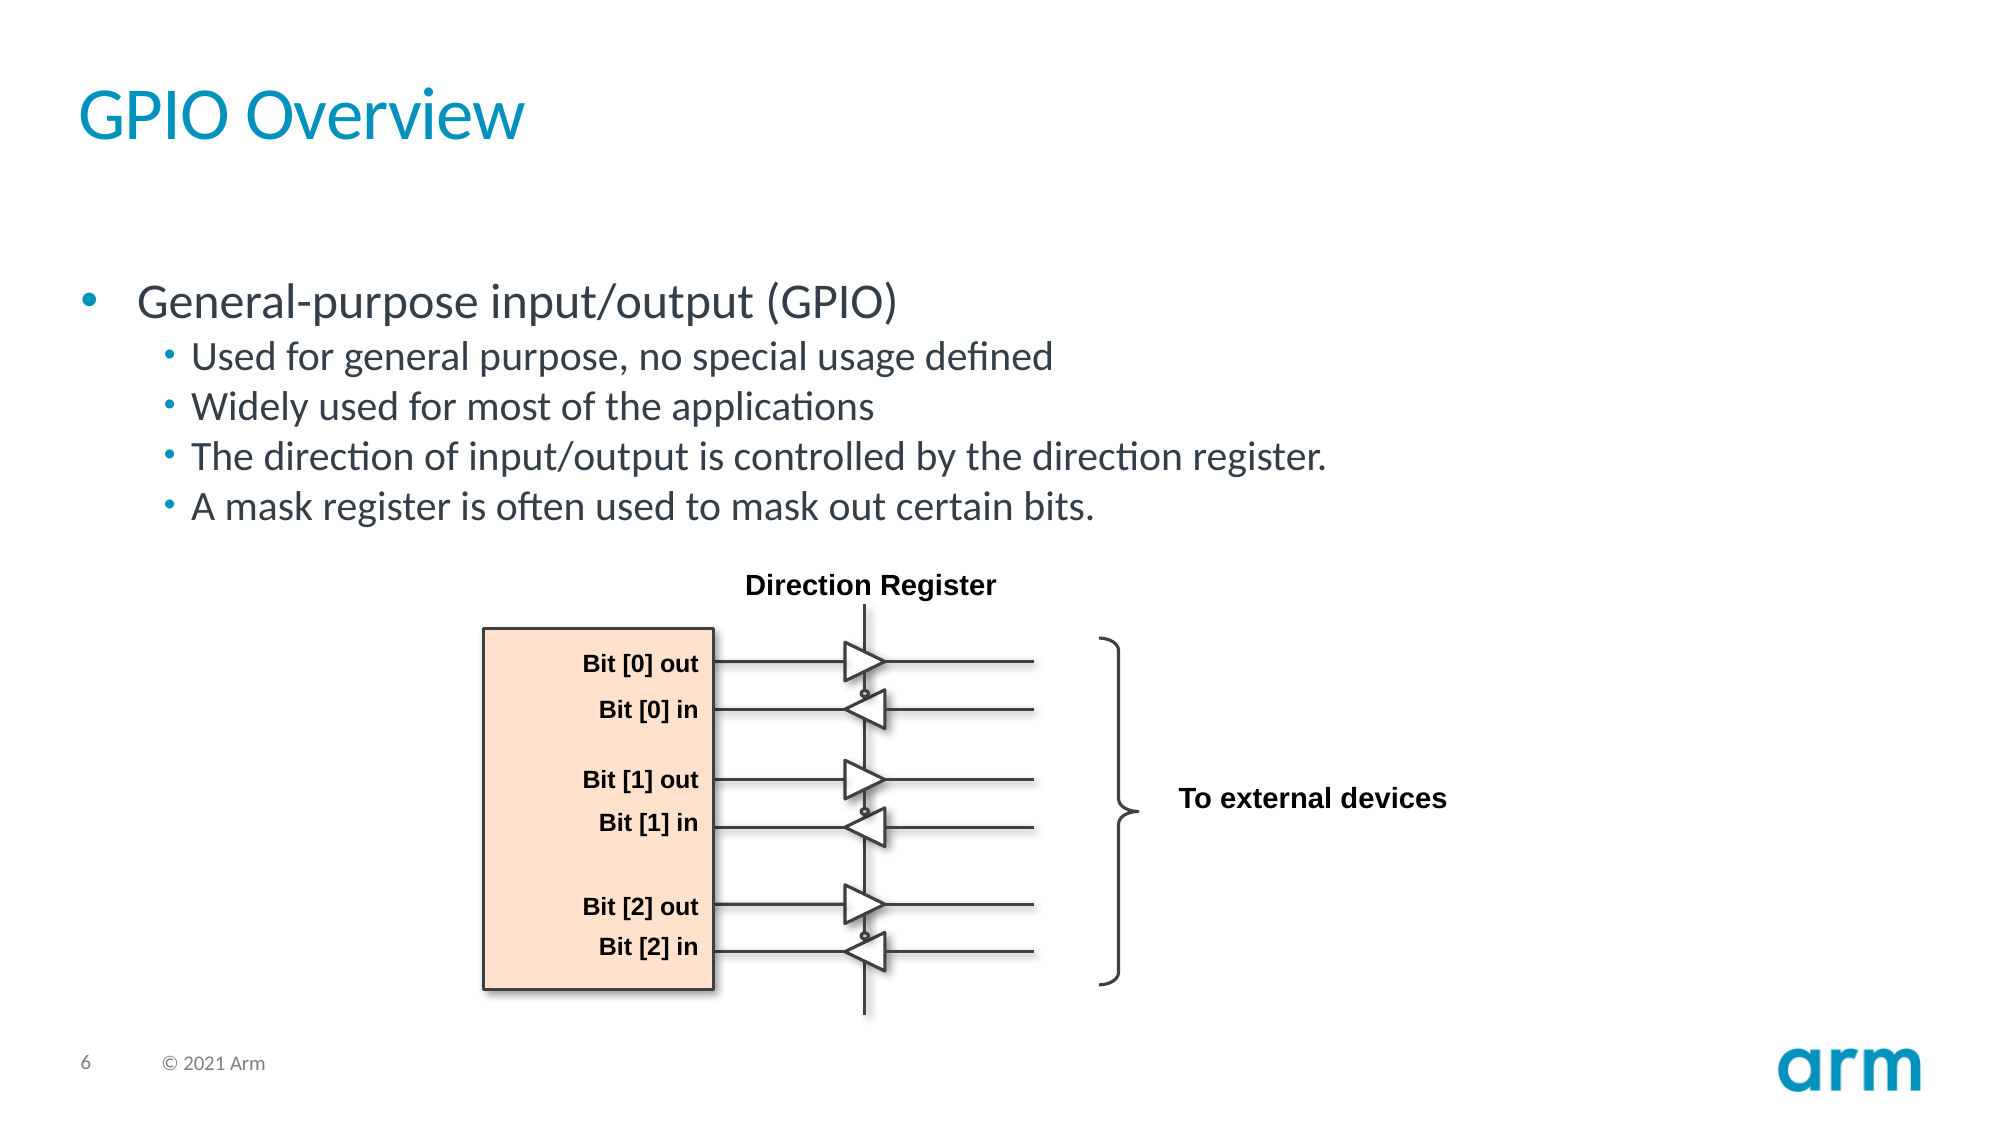

# GPIO Overview
General-purpose input/output (GPIO)
Used for general purpose, no special usage defined
Widely used for most of the applications
The direction of input/output is controlled by the direction register.
A mask register is often used to mask out certain bits.
Direction Register

Bit [0] out
Bit [0] in

Bit [1] out

To external devices
Bit [1] in

Bit [2] out
Bit [2] in